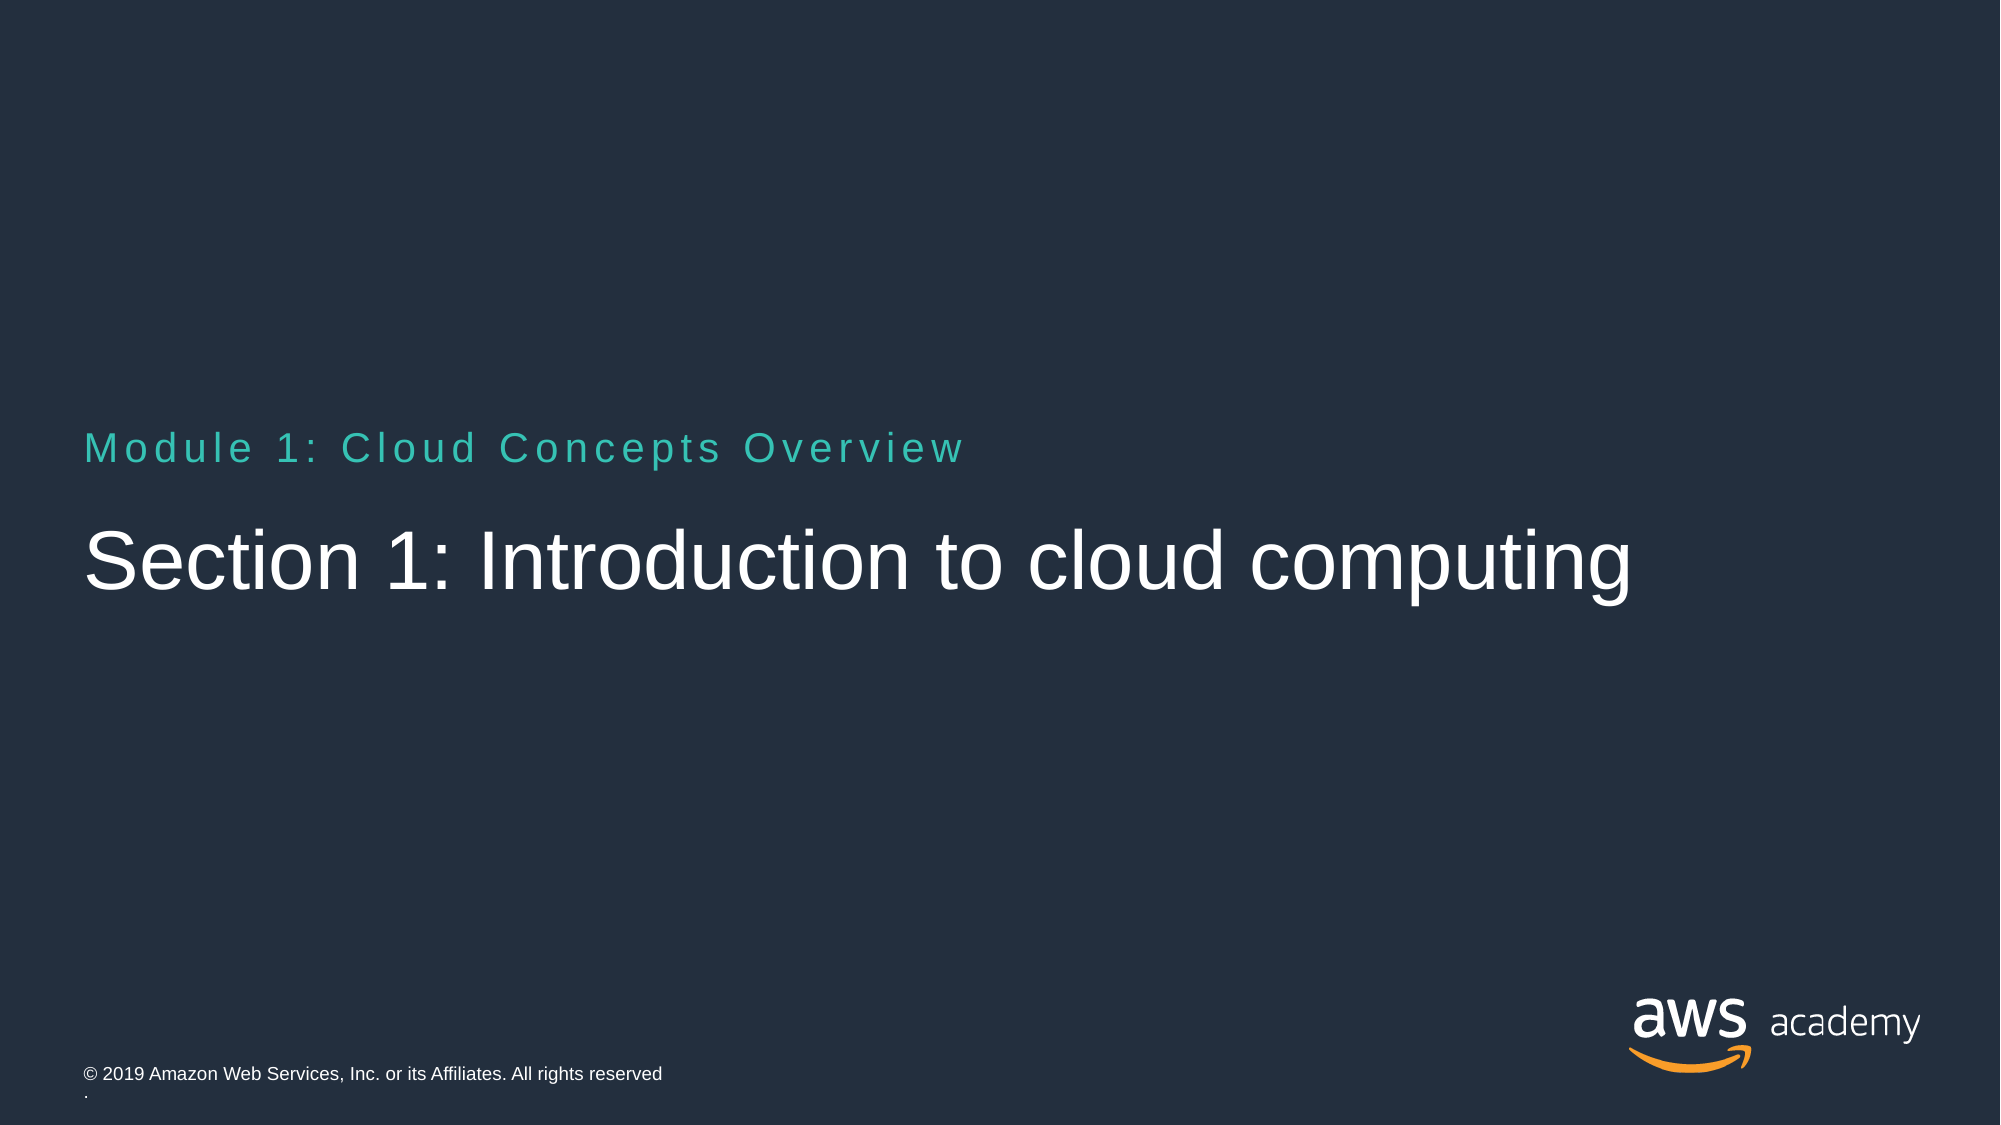

Module 1: Cloud Concepts Overview
# Section 1: Introduction to cloud computing
© 2019 Amazon Web Services, Inc. or its Affiliates. All rights reserved.